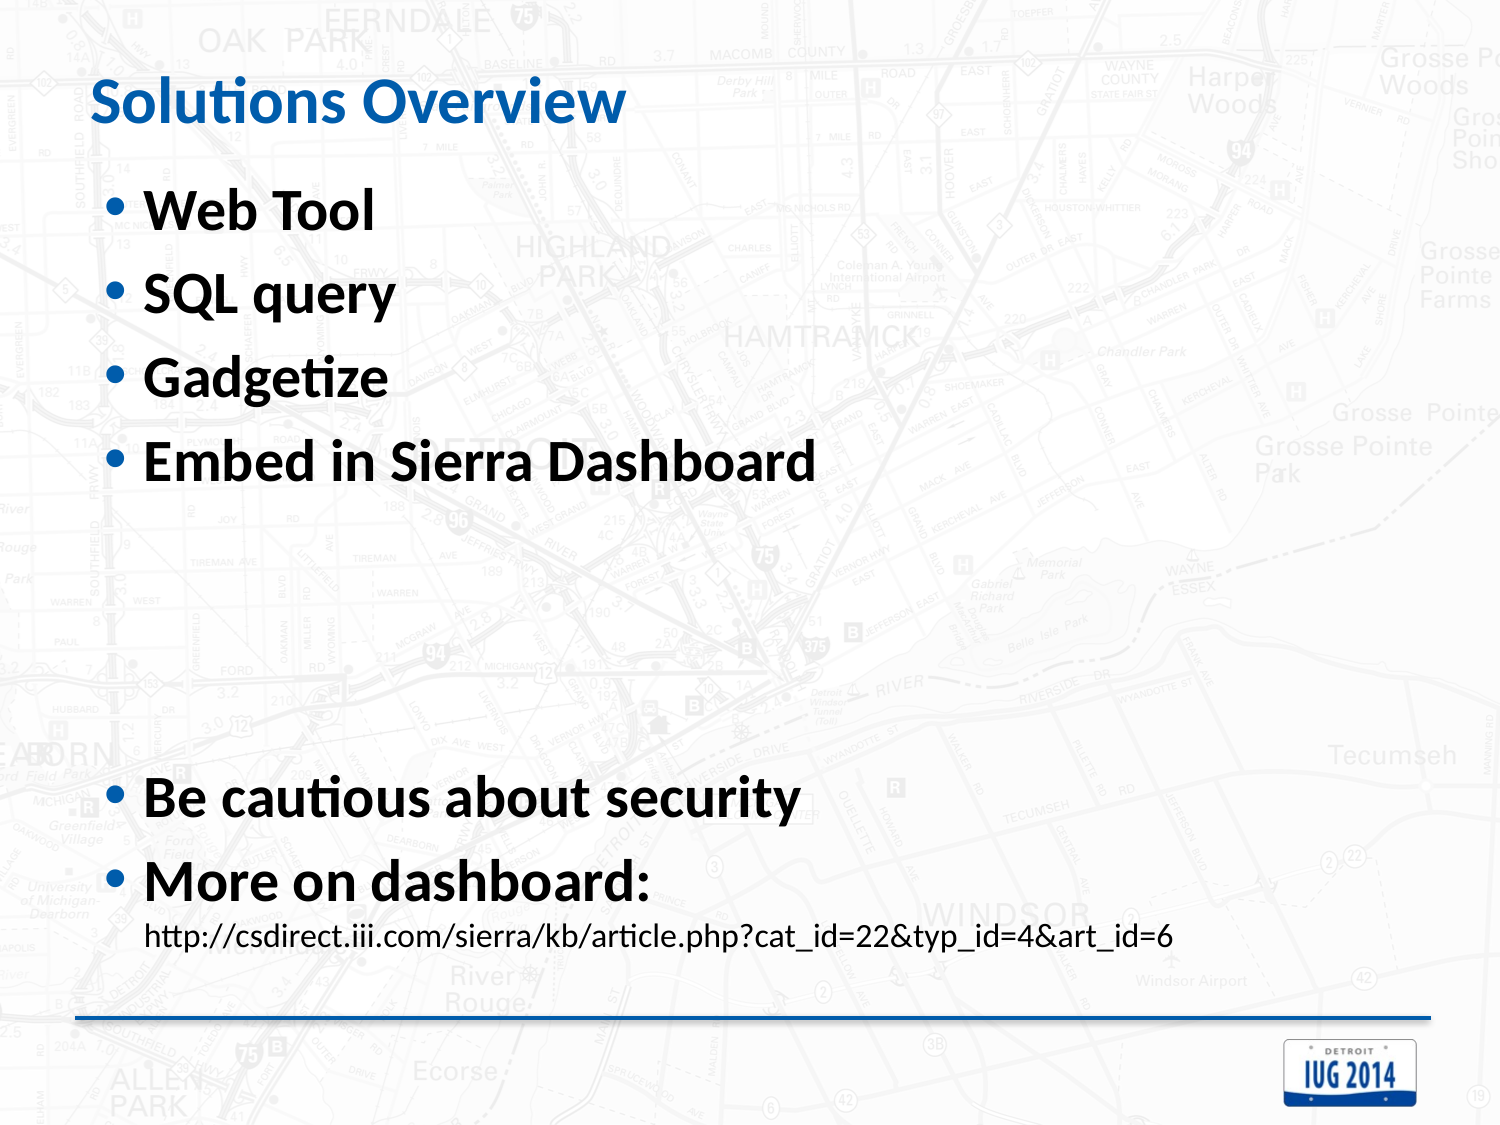

# Solutions Overview
Web Tool
SQL query
Gadgetize
Embed in Sierra Dashboard

Be cautious about security
More on dashboard:
http://csdirect.iii.com/sierra/kb/article.php?cat_id=22&typ_id=4&art_id=6